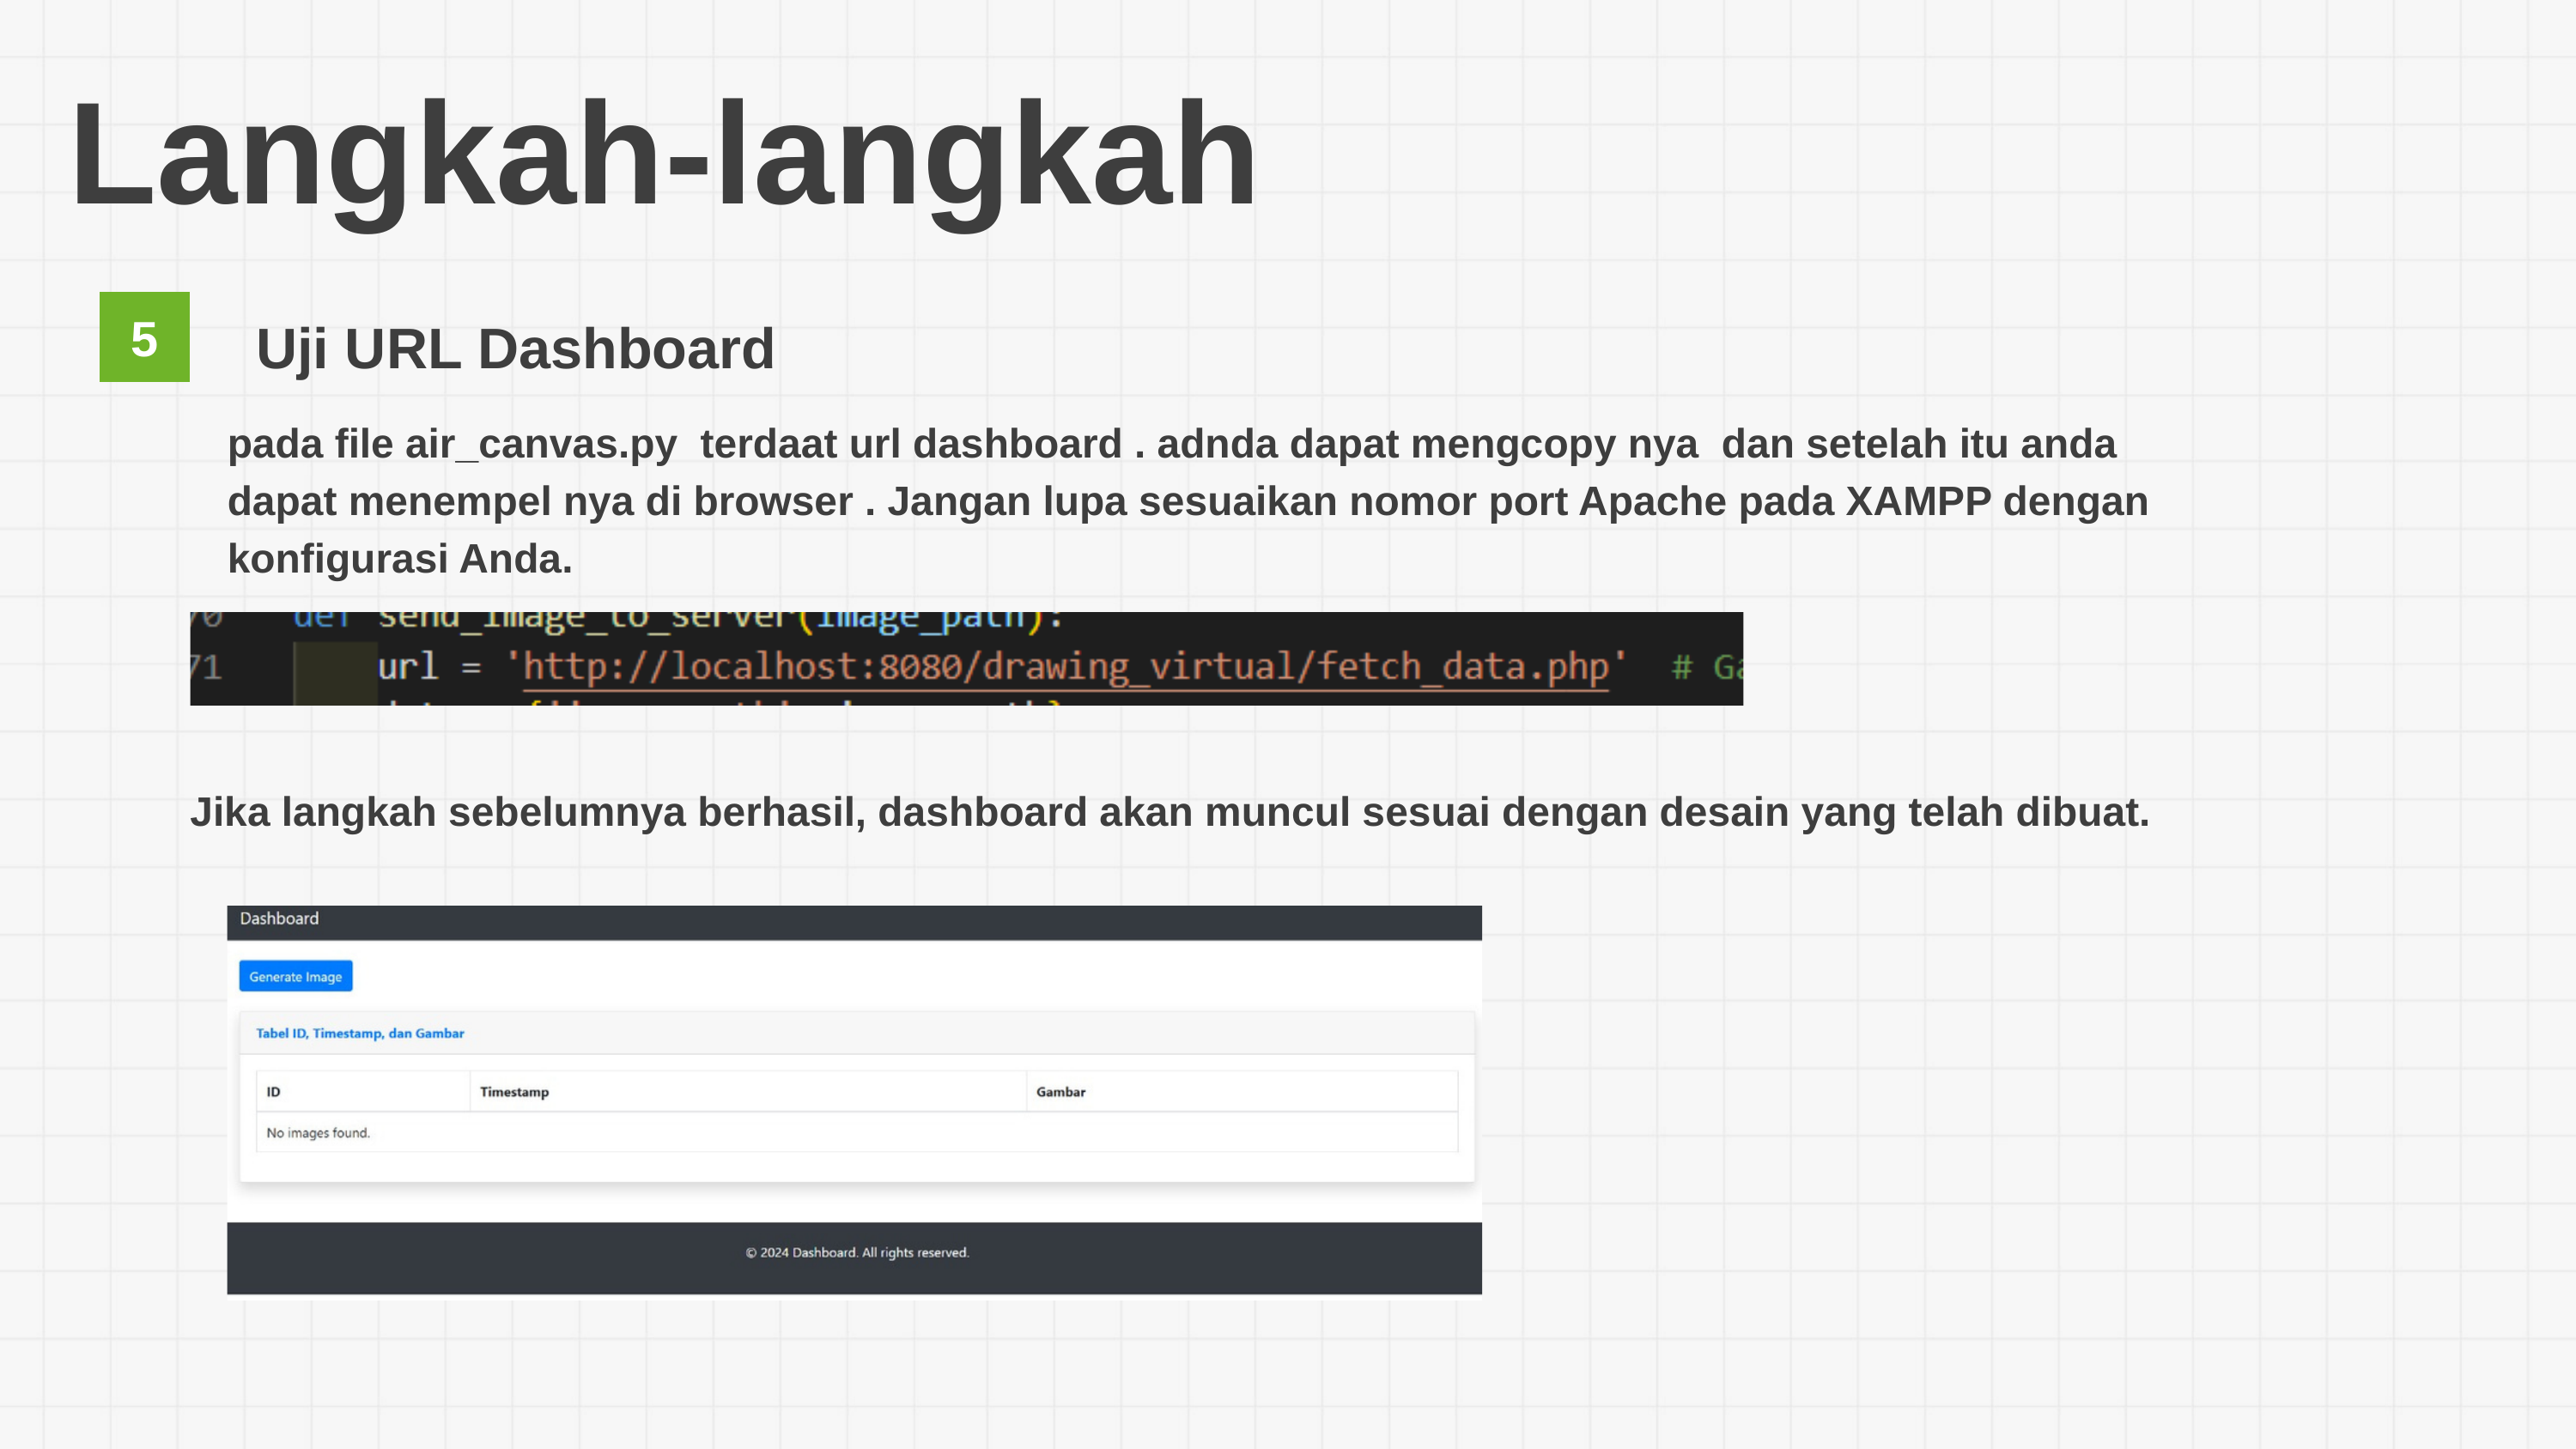

Langkah-langkah

5
Uji URL Dashboard
pada file air_canvas.py  terdaat url dashboard . adnda dapat mengcopy nya  dan setelah itu anda dapat menempel nya di browser . Jangan lupa sesuaikan nomor port Apache pada XAMPP dengan konfigurasi Anda.

Jika langkah sebelumnya berhasil, dashboard akan muncul sesuai dengan desain yang telah dibuat.